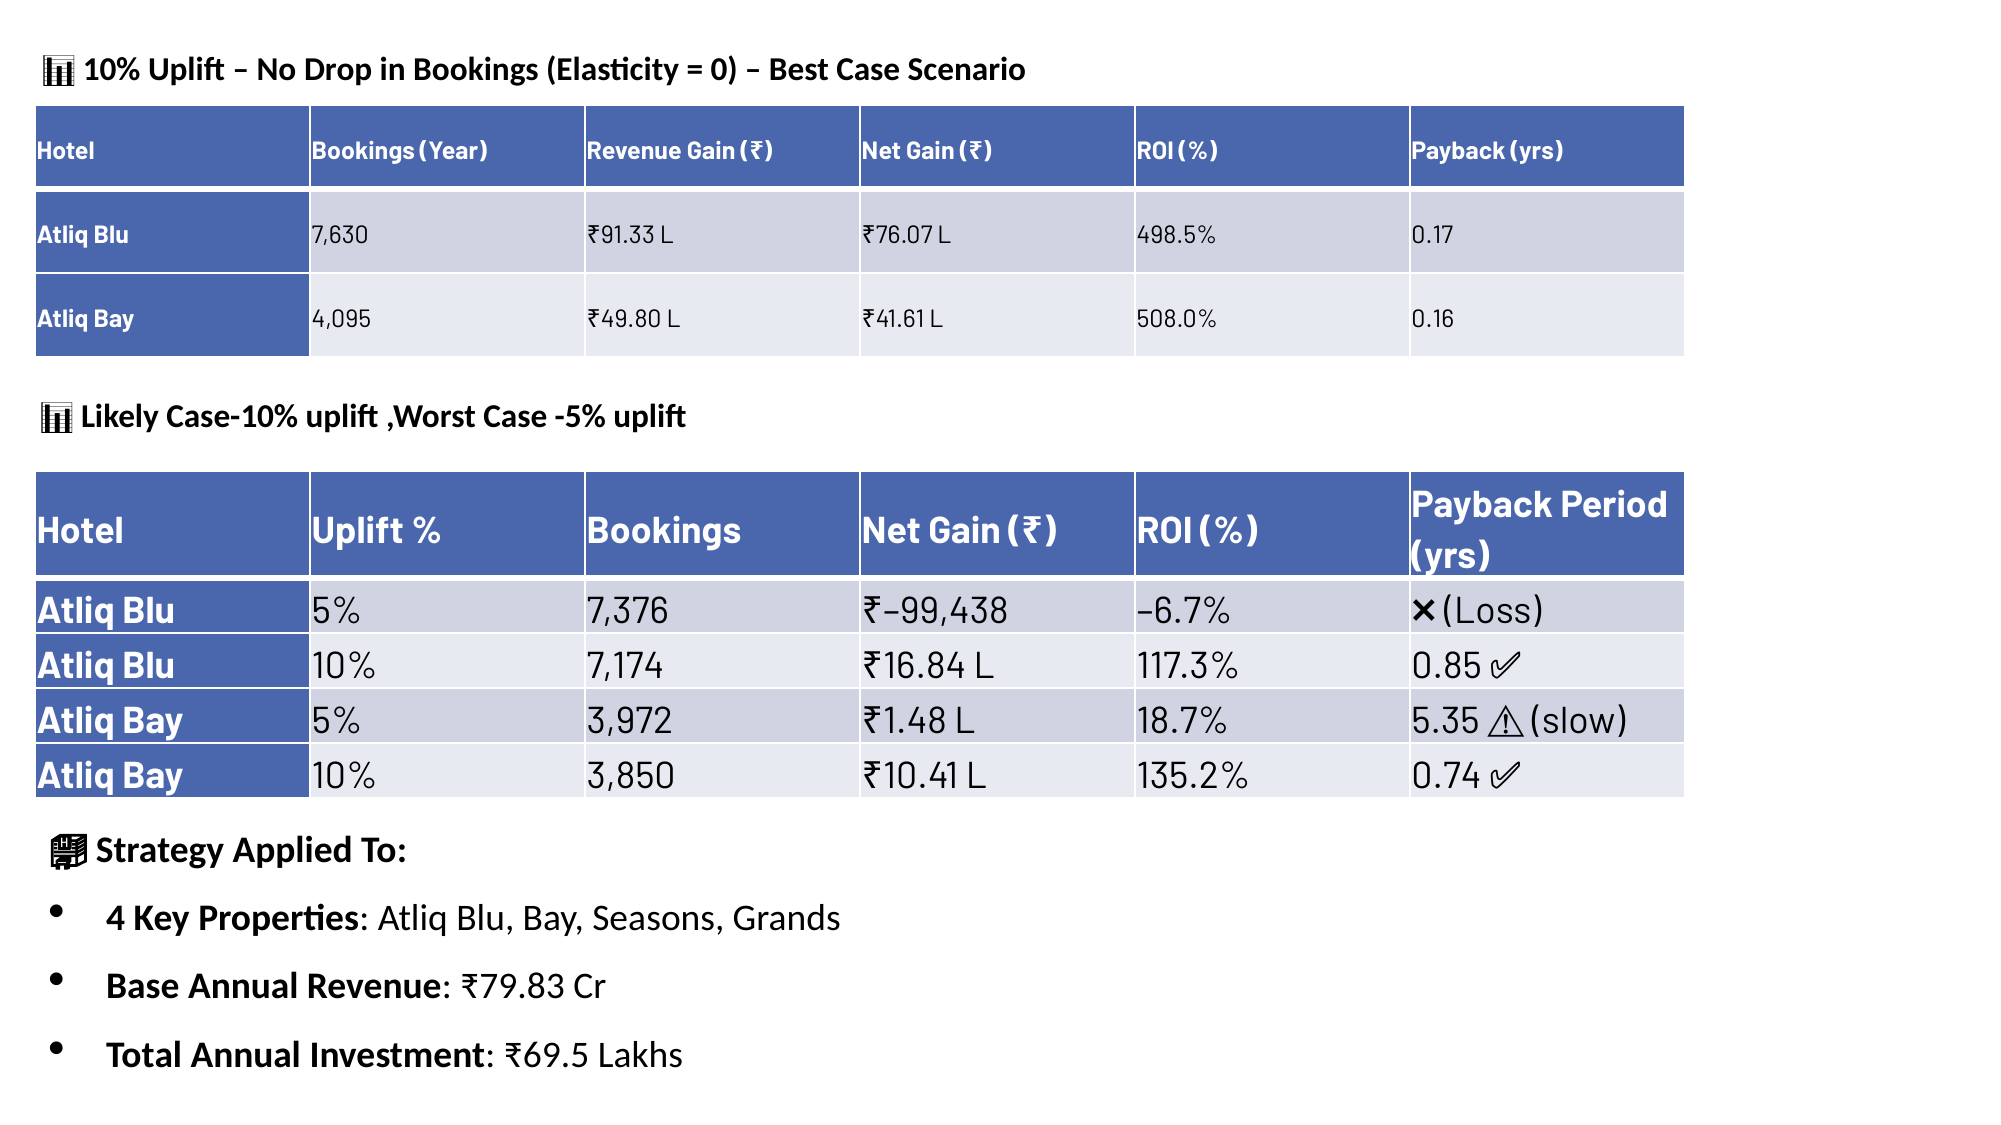

📊 10% Uplift – No Drop in Bookings (Elasticity = 0) – Best Case Scenario
| Hotel | Bookings (Year) | Revenue Gain (₹) | Net Gain (₹) | ROI (%) | Payback (yrs) |
| --- | --- | --- | --- | --- | --- |
| Atliq Blu | 7,630 | ₹91.33 L | ₹76.07 L | 498.5% | 0.17 |
| Atliq Bay | 4,095 | ₹49.80 L | ₹41.61 L | 508.0% | 0.16 |
📊 Likely Case-10% uplift ,Worst Case -5% uplift
| Hotel | Uplift % | Bookings | Net Gain (₹) | ROI (%) | Payback Period (yrs) |
| --- | --- | --- | --- | --- | --- |
| Atliq Blu | 5% | 7,376 | ₹–99,438 | –6.7% | ❌ (Loss) |
| Atliq Blu | 10% | 7,174 | ₹16.84 L | 117.3% | 0.85 ✅ |
| Atliq Bay | 5% | 3,972 | ₹1.48 L | 18.7% | 5.35 ⚠️ (slow) |
| Atliq Bay | 10% | 3,850 | ₹10.41 L | 135.2% | 0.74 ✅ |
🏨 Strategy Applied To:
4 Key Properties: Atliq Blu, Bay, Seasons, Grands
Base Annual Revenue: ₹79.83 Cr
Total Annual Investment: ₹69.5 Lakhs